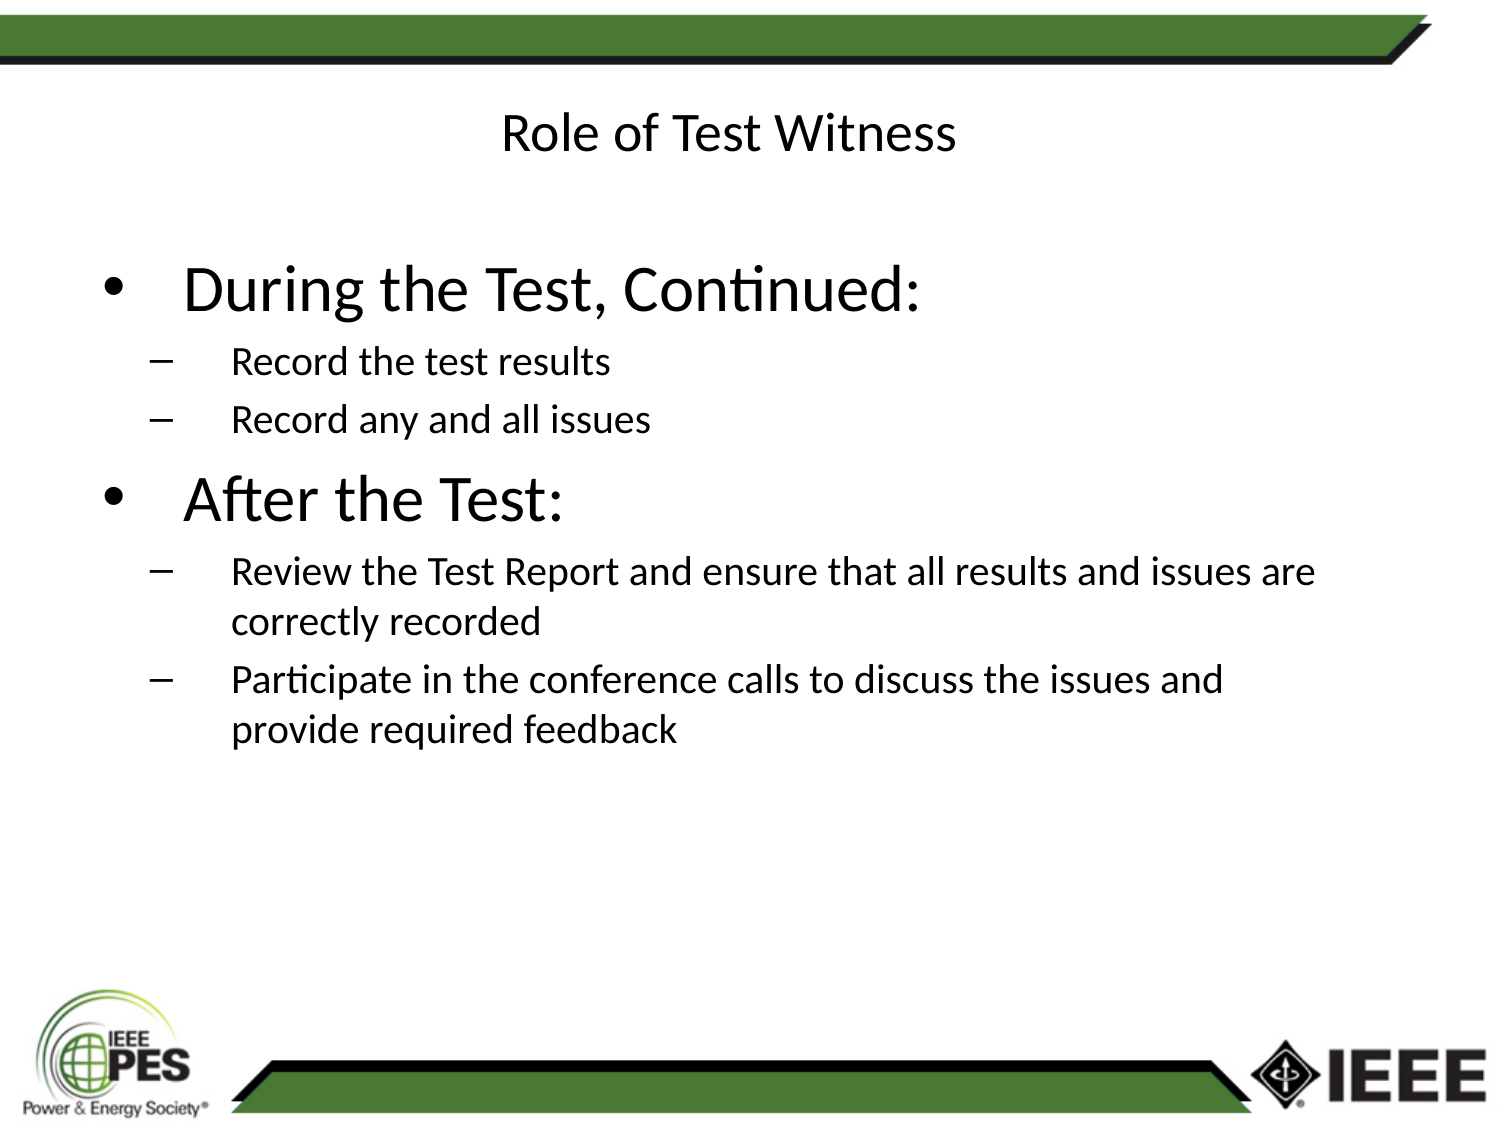

# Role of Test Witness
During the Test, Continued:
Record the test results
Record any and all issues
After the Test:
Review the Test Report and ensure that all results and issues are correctly recorded
Participate in the conference calls to discuss the issues and provide required feedback